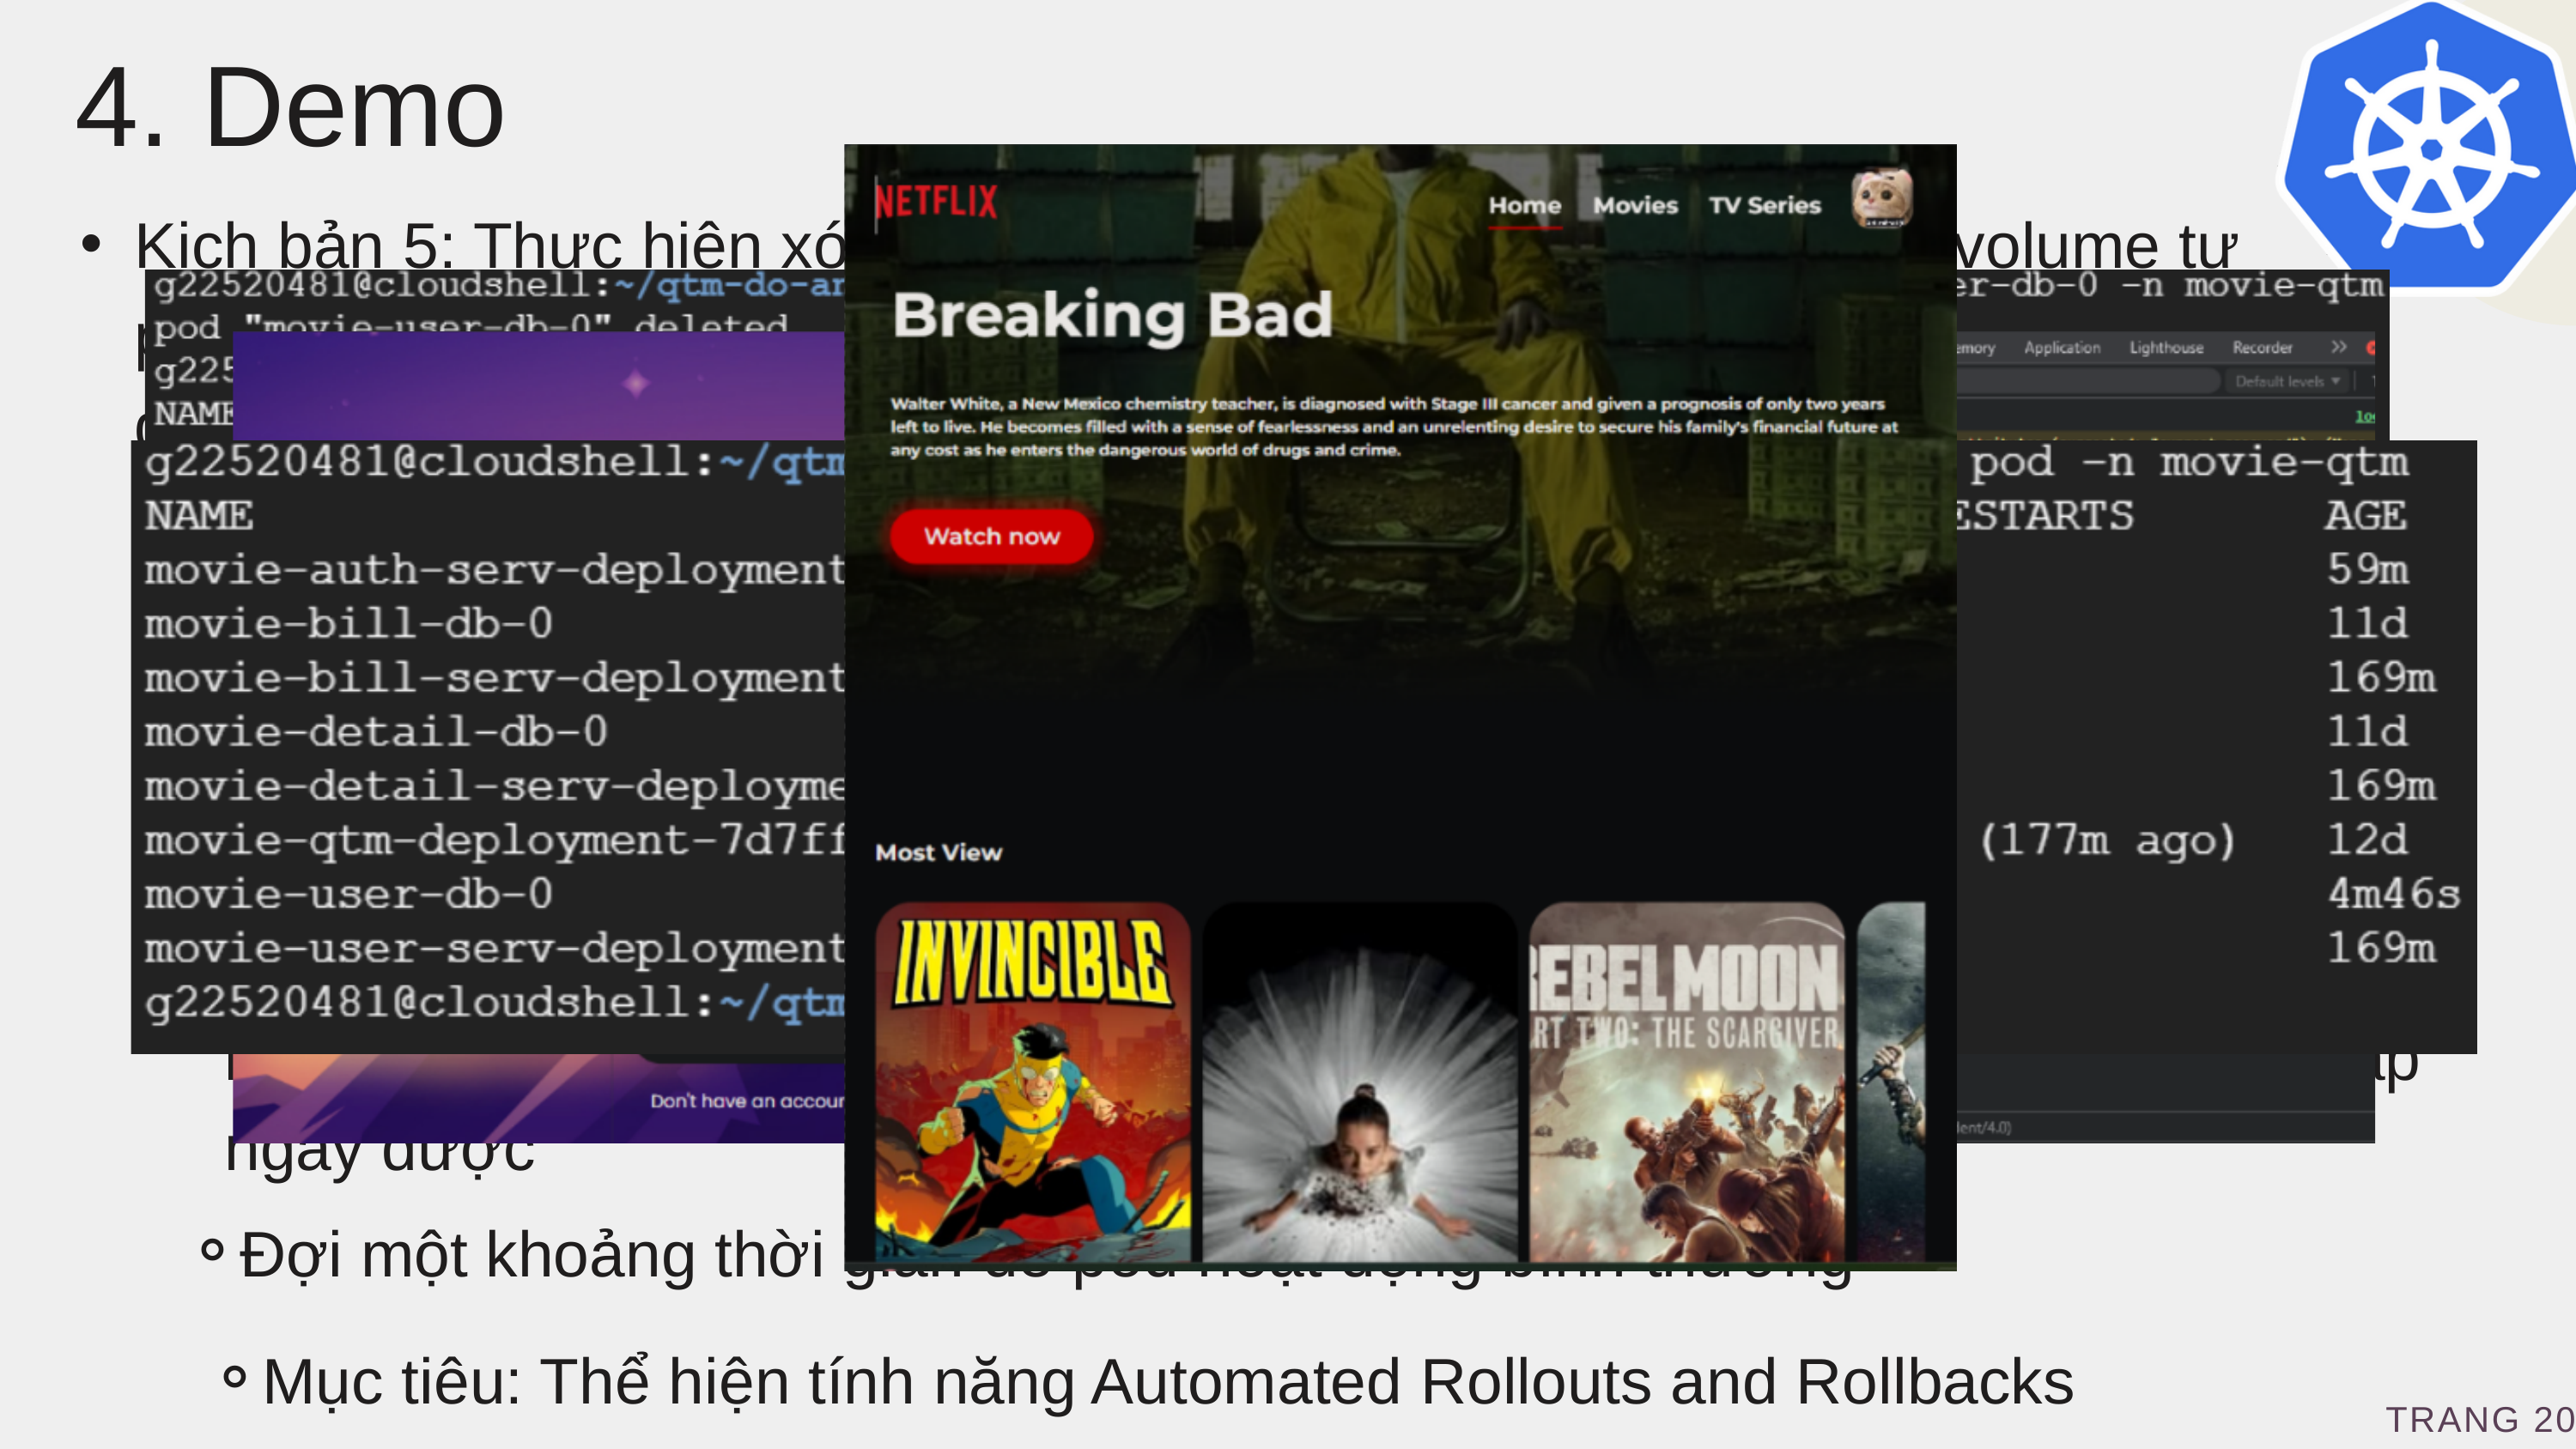

4. Demo

Kịch bản 5: Thực hiện xóa và chờ các pod được gán persistent volume tự phục hồi để kiểm tra dữ liệu có còn được giữ nguyên không, độ trễ ổn định dữ liệu là bao nhiêu.

Thực hiện lệnh xóa pod “kubectl delete pod/movie-user-db-0 -n movie-qtm” để xóa kiểm tra khả năng phục hồi của pod “movie-user-db-0”
 Có thể thấy sau khi bị xóa pod “movie-user-db-0” tự động tái tạo lại ngay, index đại diện cho pod (statefulset) vẫn được duy trì, nhưng chưa đăng nhập ngay được
Đợi một khoảng thời gian để pod hoạt động bình thường
Mục tiêu: Thể hiện tính năng Automated Rollouts and Rollbacks
TRANG 20